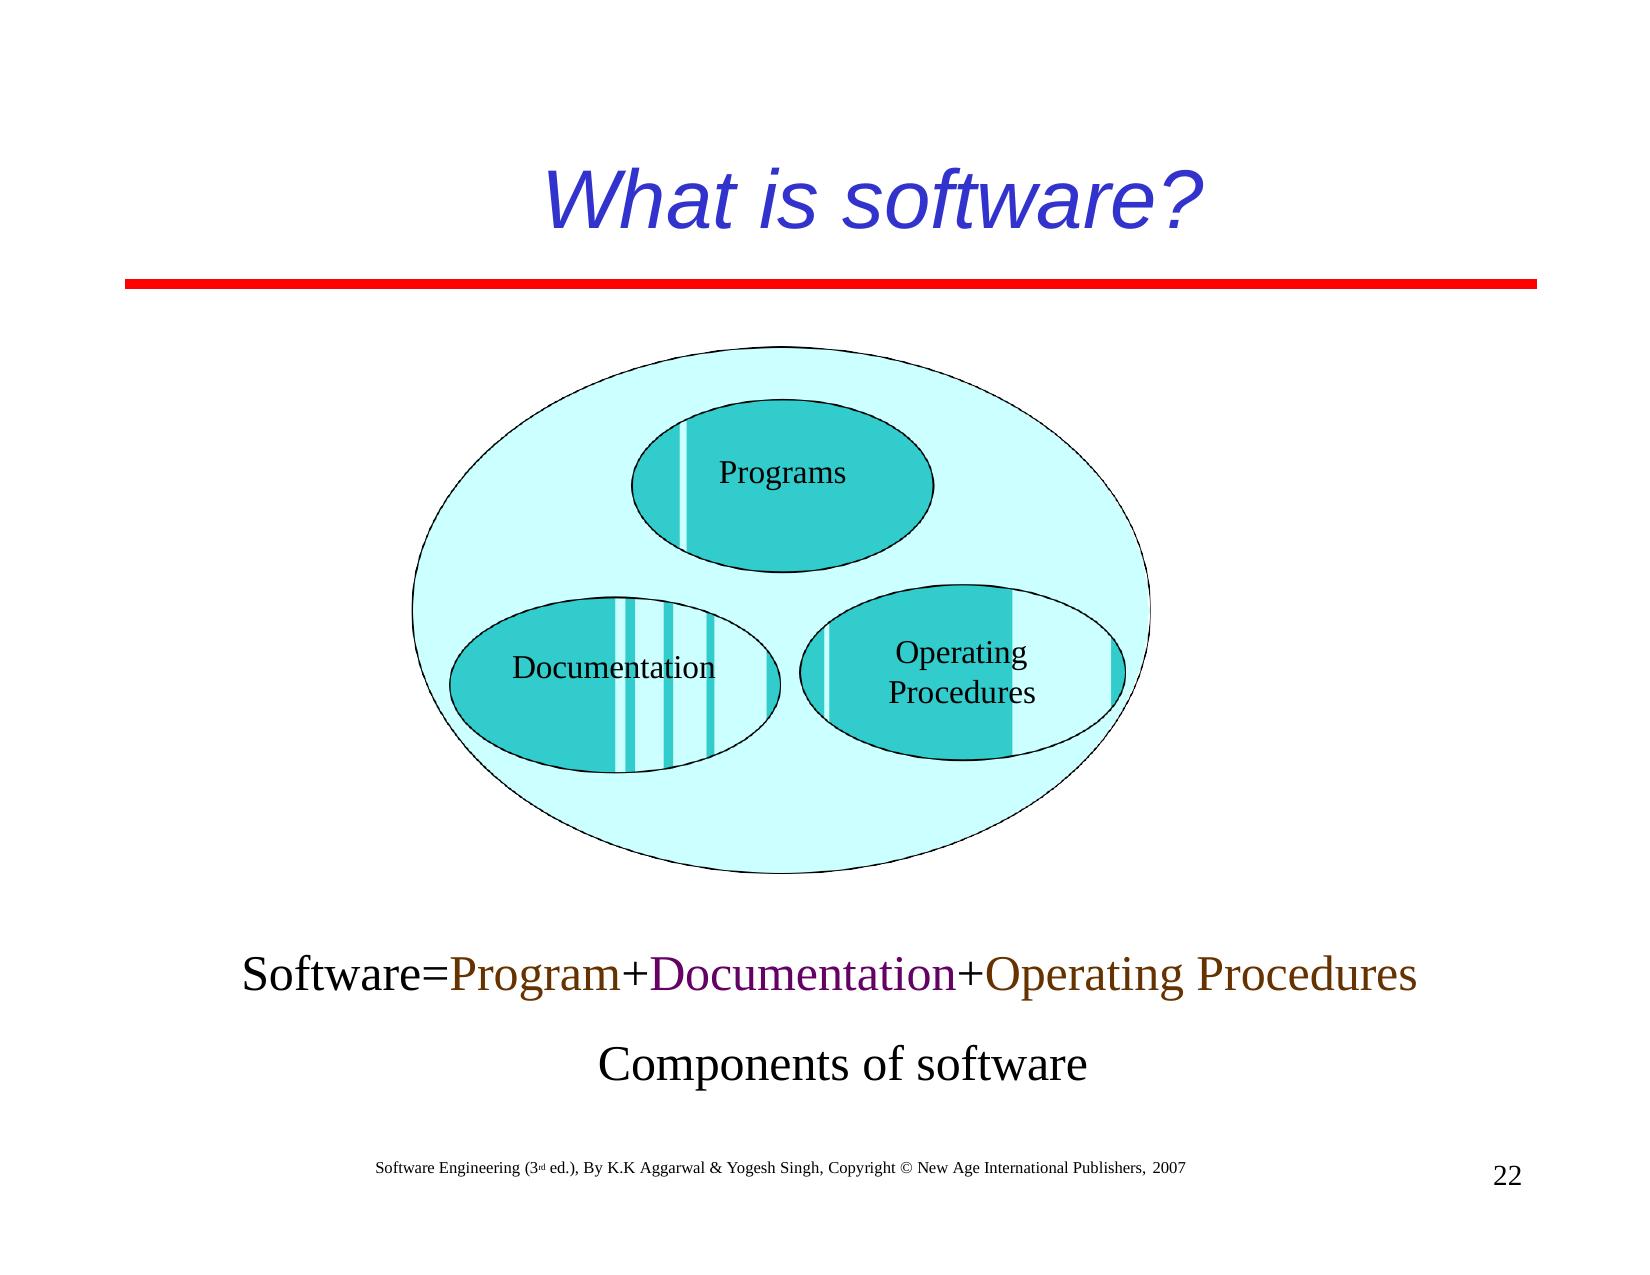

# What is software?

Programs
Operating  Procedures
Documentation
Software=Program+Documentation+Operating Procedures  Components of software
Software Engineering (3rd  ed.), By K.K Aggarwal & Yogesh Singh, Copyright © New Age International Publishers, 2007
22